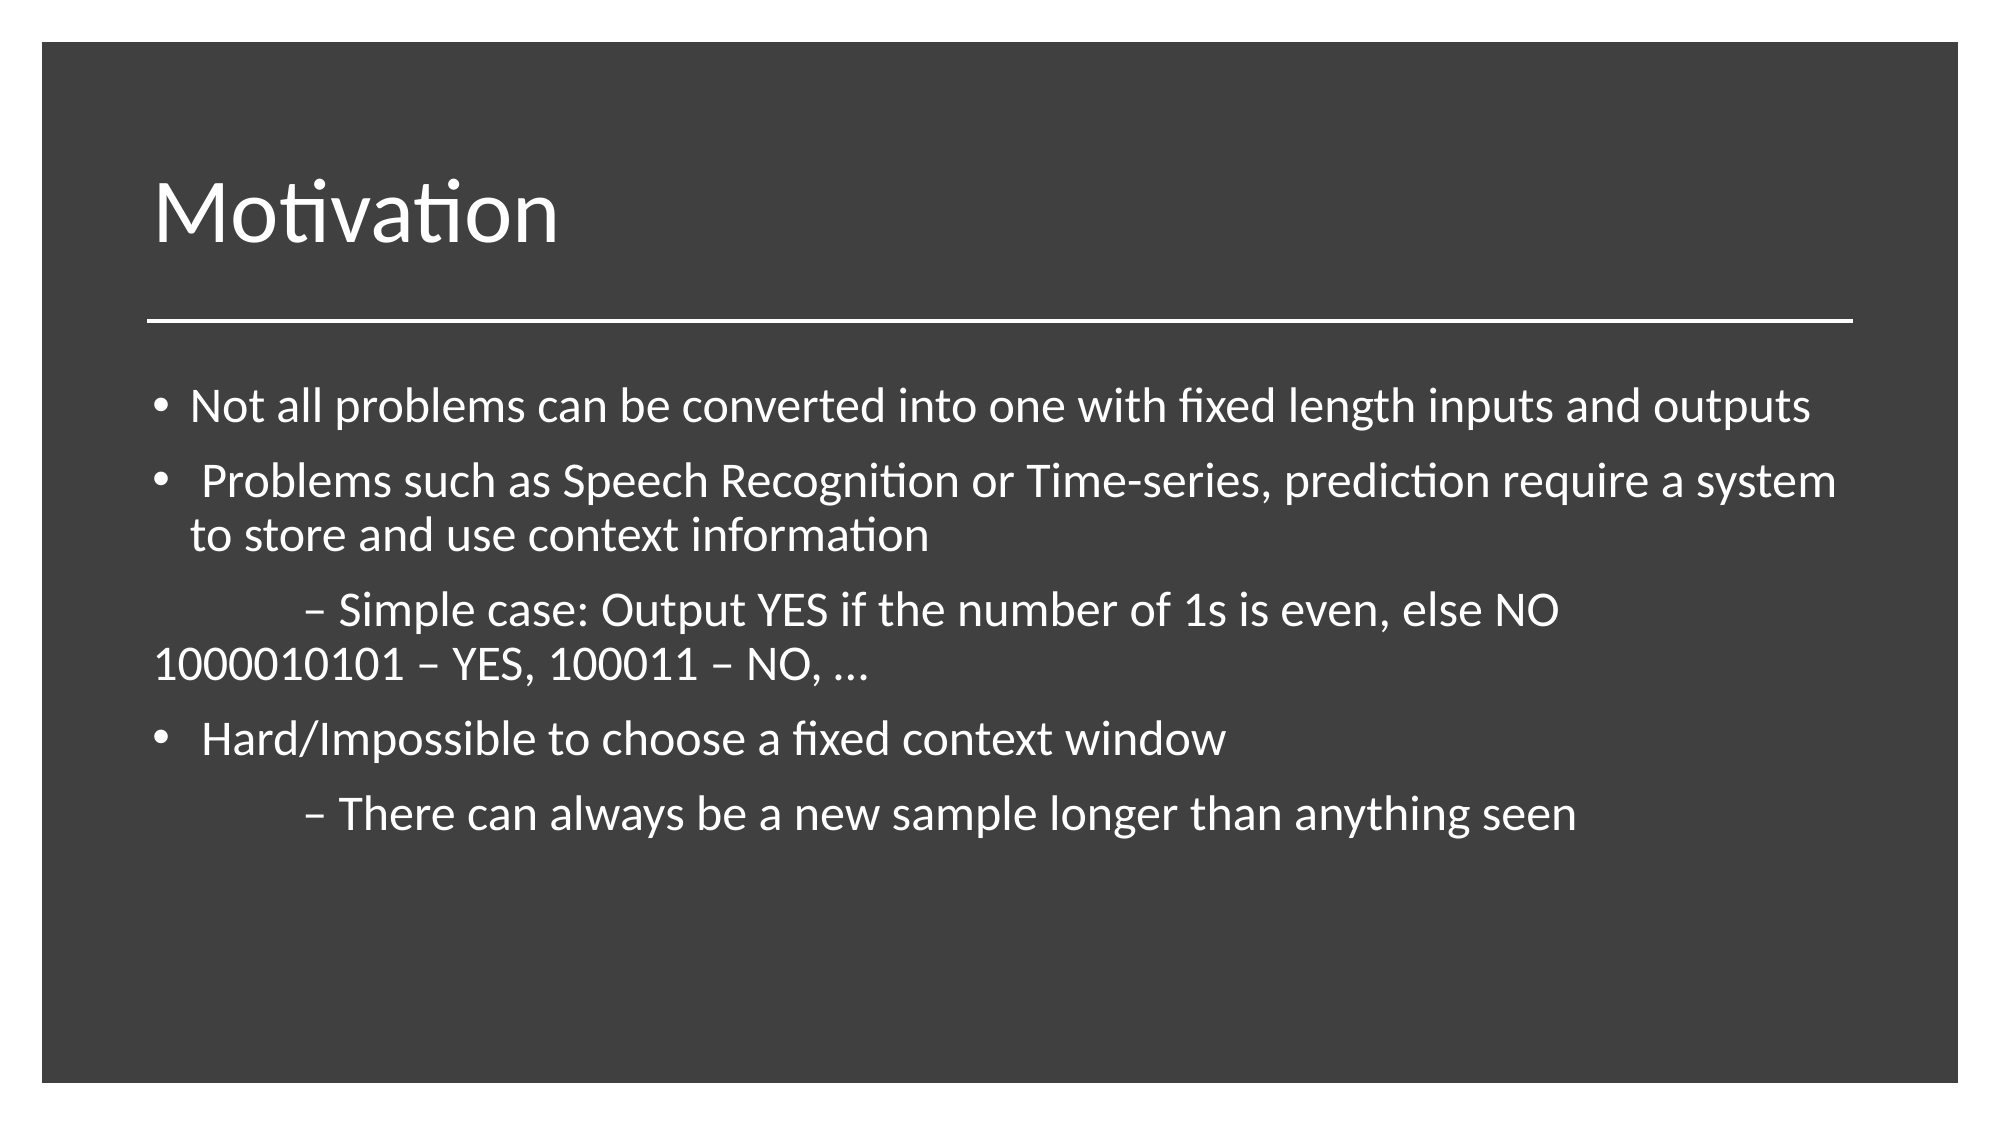

# Motivation
Not all problems can be converted into one with fixed length inputs and outputs
 Problems such as Speech Recognition or Time-series, prediction require a system to store and use context information
	– Simple case: Output YES if the number of 1s is even, else NO 		1000010101 – YES, 100011 – NO, …
 Hard/Impossible to choose a fixed context window
	– There can always be a new sample longer than anything seen